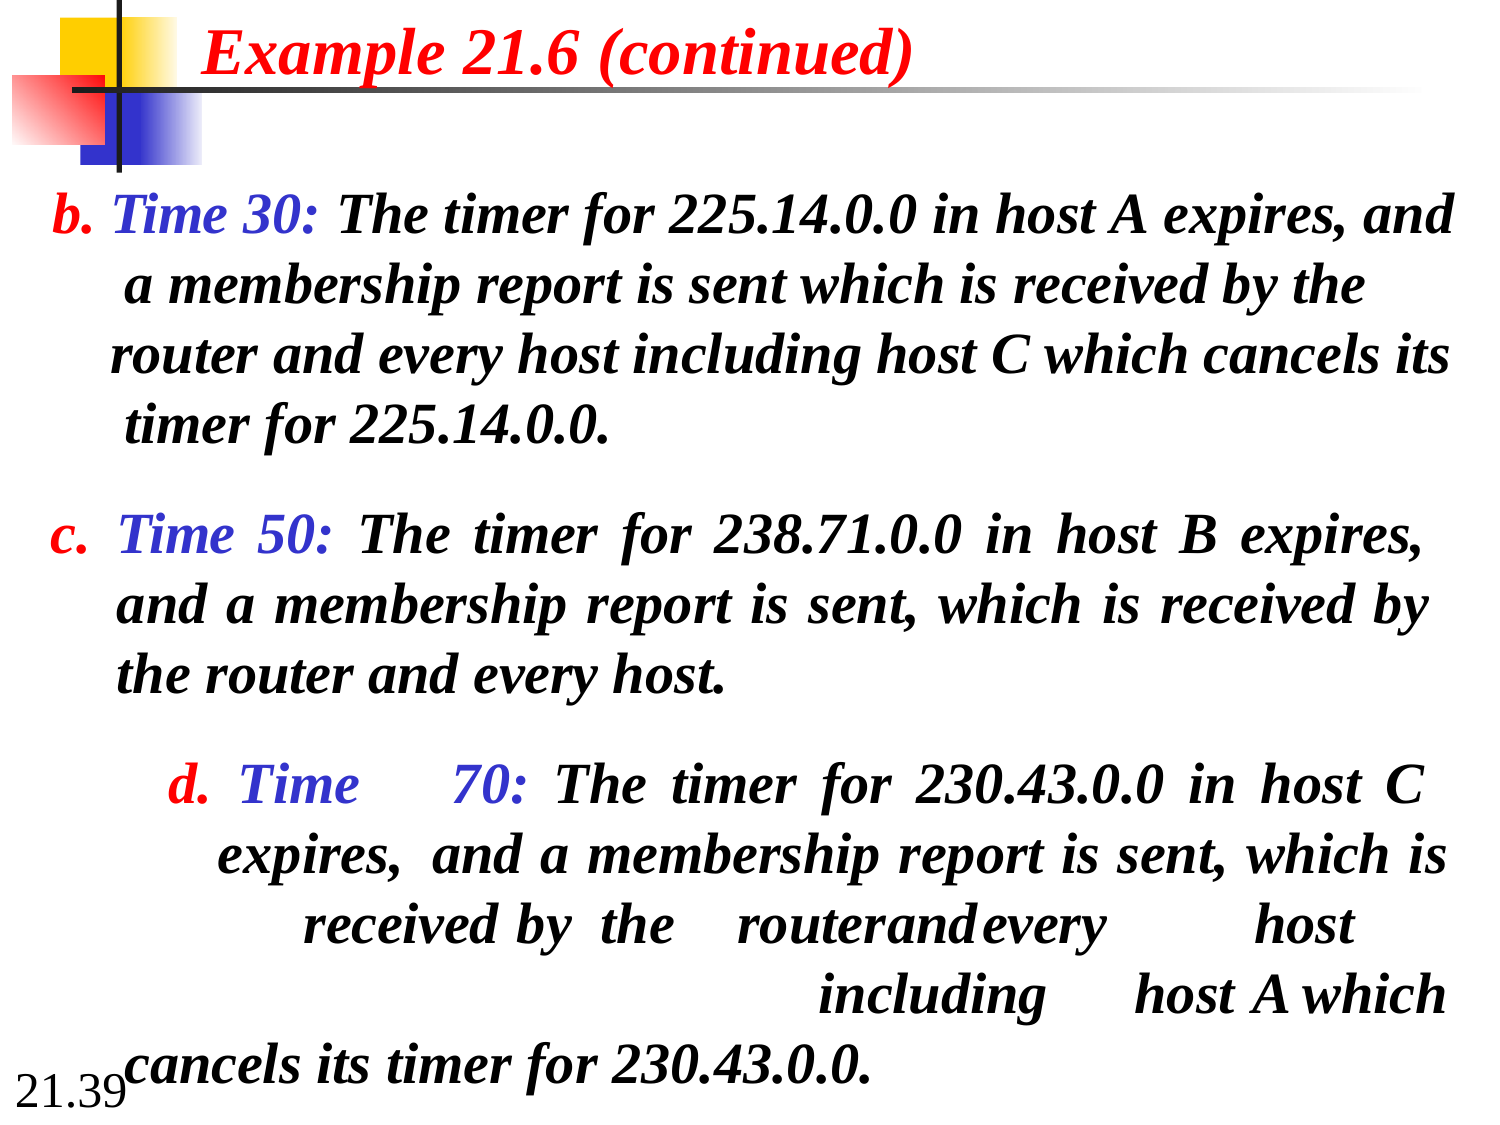

# Example 21.6 (continued)
Time 30: The timer for 225.14.0.0 in host A expires, and  a membership report is sent which is received by the  router and every host including host C which cancels its  timer for 225.14.0.0.
Time 50: The timer for 238.71.0.0 in host B expires,  and a membership report is sent, which is received by  the router and every host.
Time		70:	The	timer	for	230.43.0.0	in		host		C		expires,  and a membership report is sent, which is received by  the	router	and	every	host	including	host	A	which
cancels its timer for 230.43.0.0.
21.39